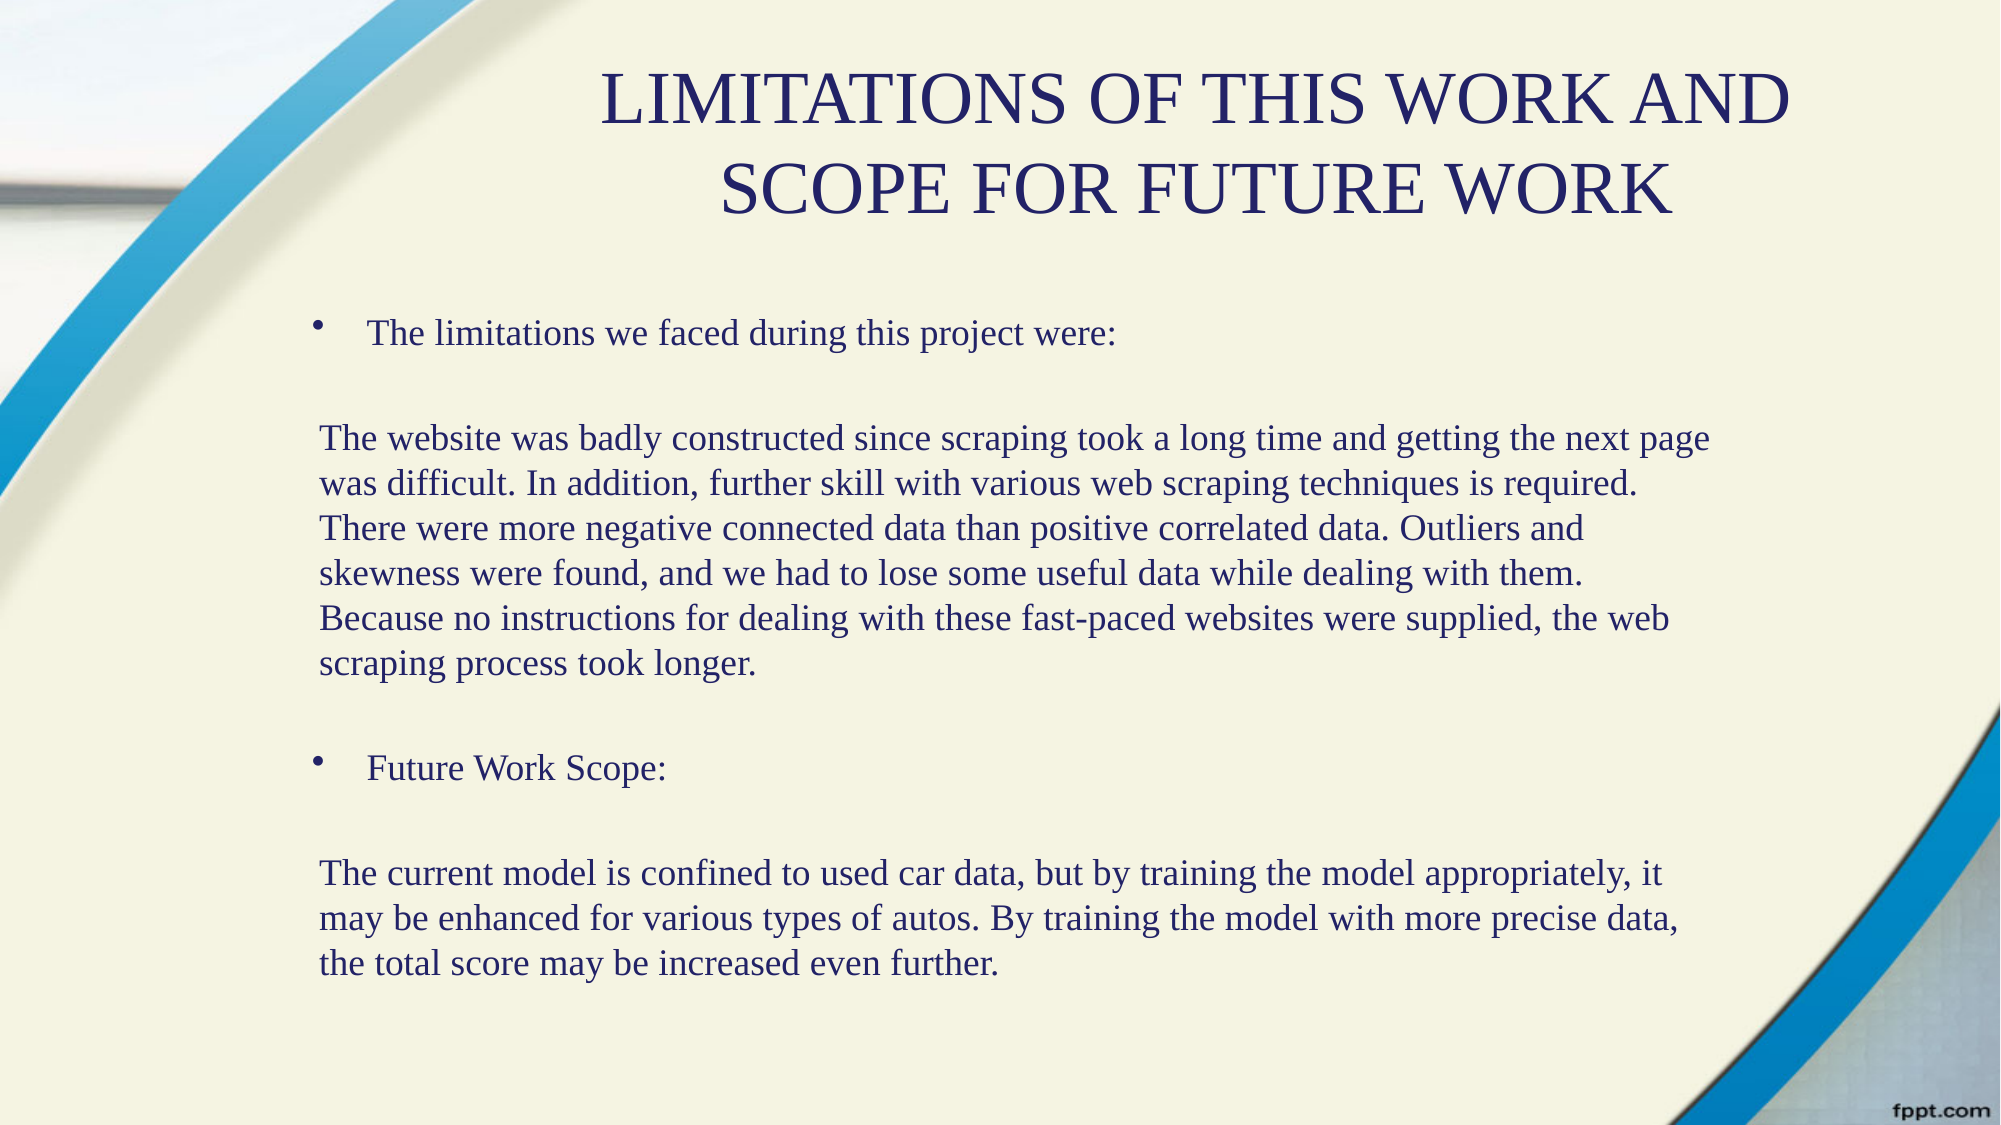

# LIMITATIONS OF THIS WORK AND SCOPE FOR FUTURE WORK
The limitations we faced during this project were:

The website was badly constructed since scraping took a long time and getting the next page was difficult. In addition, further skill with various web scraping techniques is required. There were more negative connected data than positive correlated data. Outliers and skewness were found, and we had to lose some useful data while dealing with them. Because no instructions for dealing with these fast-paced websites were supplied, the web scraping process took longer.

Future Work Scope:

The current model is confined to used car data, but by training the model appropriately, it may be enhanced for various types of autos. By training the model with more precise data, the total score may be increased even further.